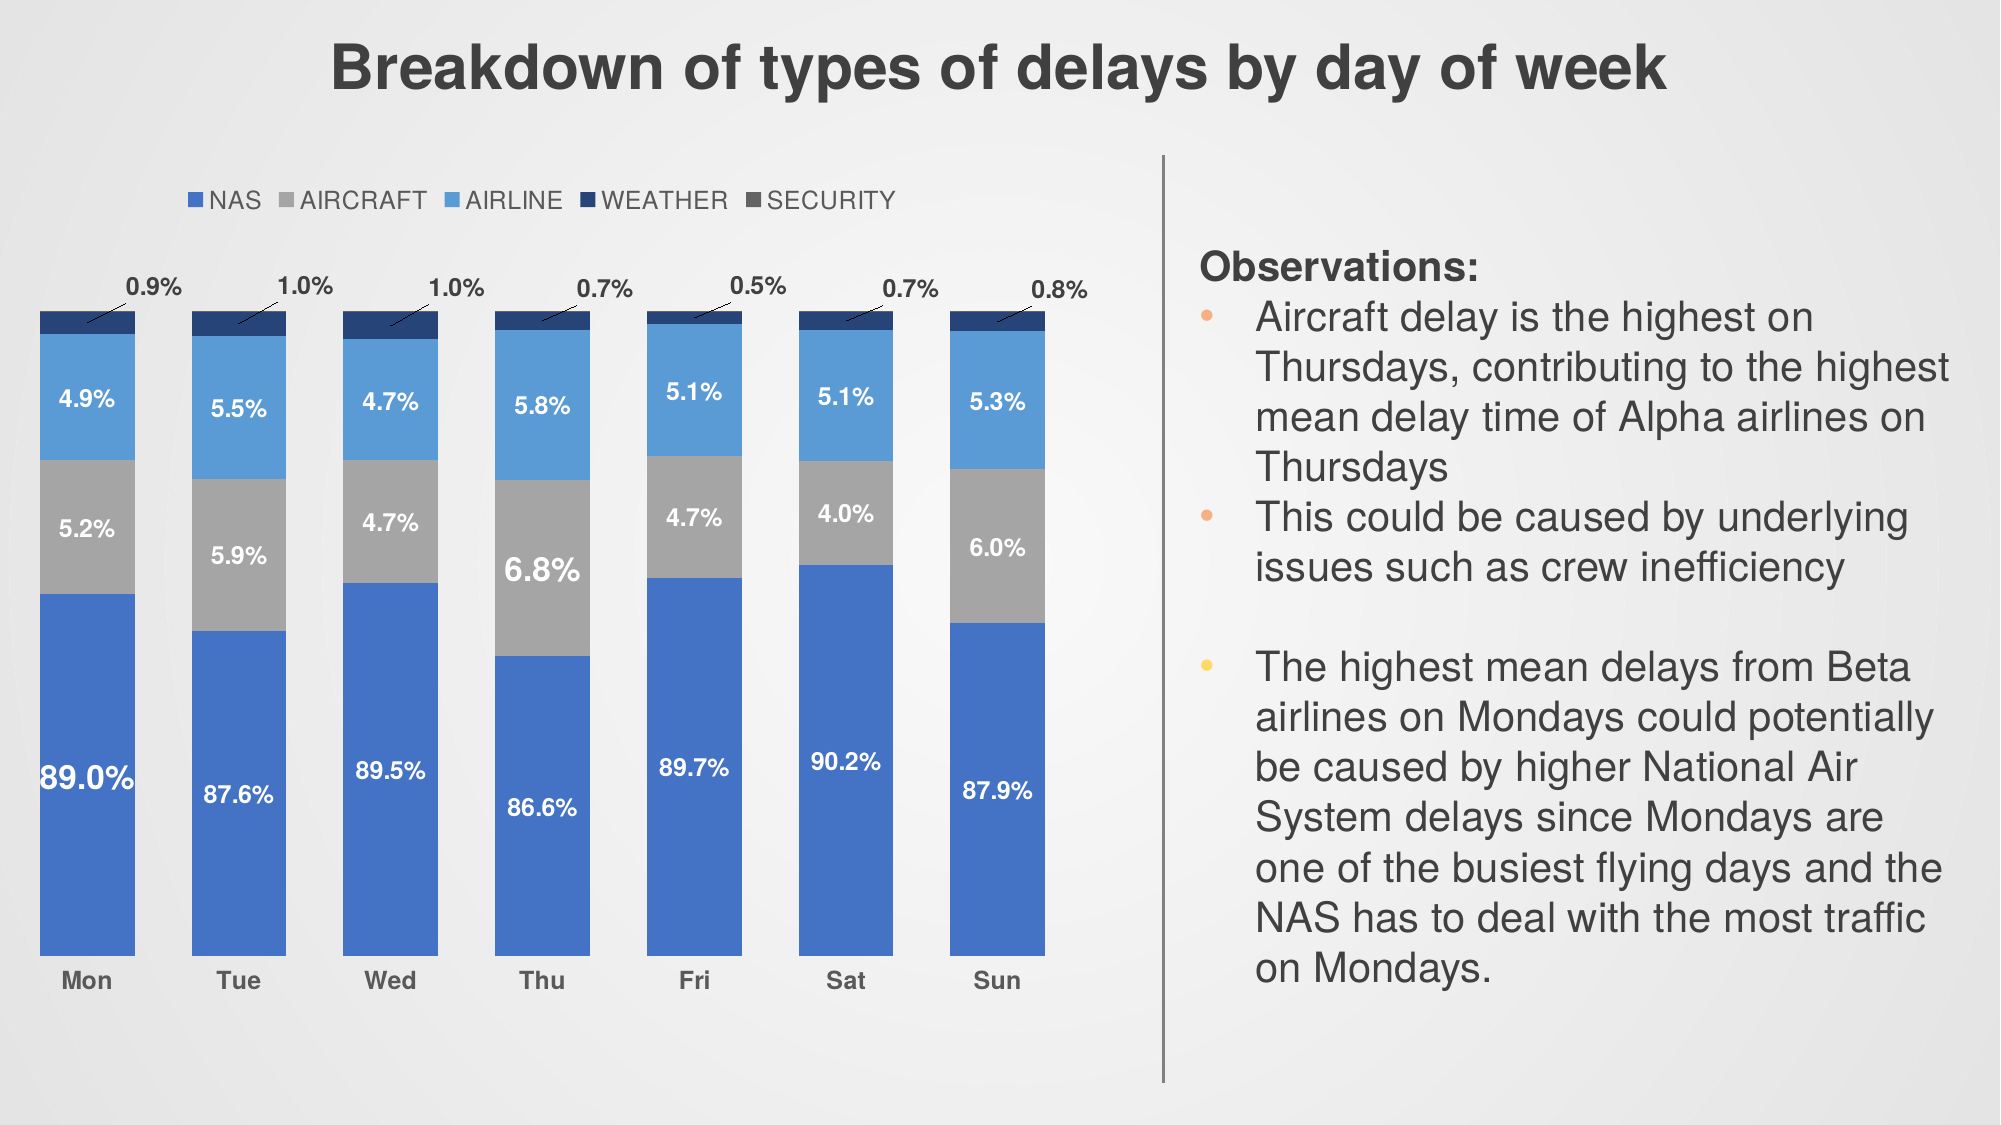

Breakdown of types of delays by day of week

### Chart

| Category | NAS | AIRCRAFT | AIRLINE | WEATHER | SECURITY |
|---|---|---|---|---|---|
| Mon | 0.8900119796346212 | 0.052148846960167715 | 0.04874213836477988 | 0.008722671458520515 | 0.00037436358191075174 |
| Tue | 0.8757595898214964 | 0.059200531712875044 | 0.055165210786175464 | 0.009732244587922522 | 0.0001424230915305735 |
| Wed | 0.8946405106063451 | 0.047400037544584196 | 0.046883799511920406 | 0.010371691383517928 | 0.0007039609536324385 |
| Thu | 0.8662706394125076 | 0.0682913139061696 | 0.05800084194770569 | 0.0071565554983862665 | 0.000280649235230834 |
| Fri | 0.8965533237463469 | 0.04713086236489308 | 0.05098111982186761 | 0.005009973558472886 | 0.0003247205084195389 |
| Sat | 0.9015475042476007 | 0.040363686458189836 | 0.05051200808192129 | 0.007163521146163383 | 0.00041328006612481057 |
| Sun | 0.8788399906198703 | 0.05979832721019308 | 0.05331040412725709 | 0.0076604393027436875 | 0.00039083873993590244 |
Observations:
Aircraft delay is the highest on Thursdays, contributing to the highest mean delay time of Alpha airlines on Thursdays
This could be caused by underlying issues such as crew inefficiency

The highest mean delays from Beta airlines on Mondays could potentially be caused by higher National Air System delays since Mondays are one of the busiest flying days and the NAS has to deal with the most traffic on Mondays.